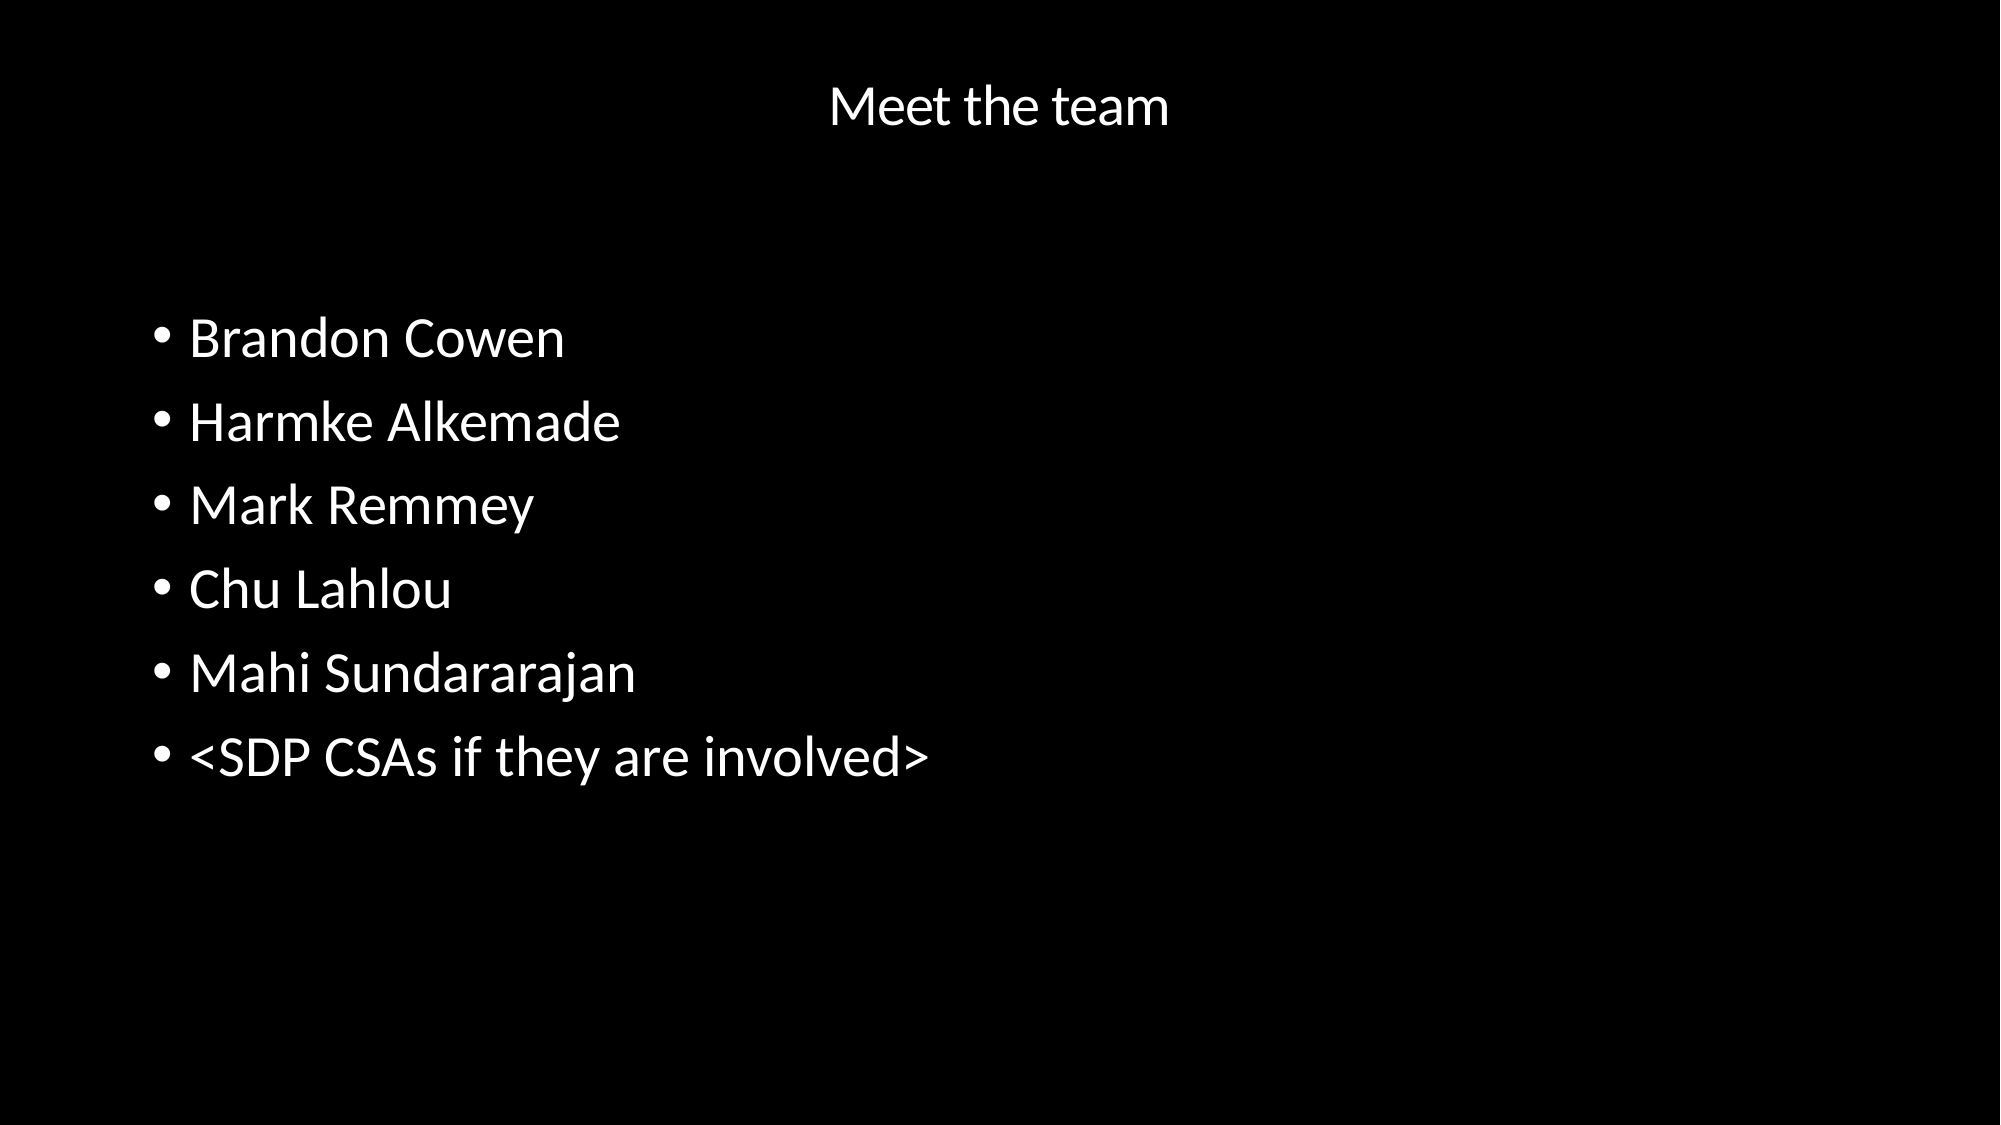

# Meet the team
Brandon Cowen
Harmke Alkemade
Mark Remmey
Chu Lahlou
Mahi Sundararajan
<SDP CSAs if they are involved>